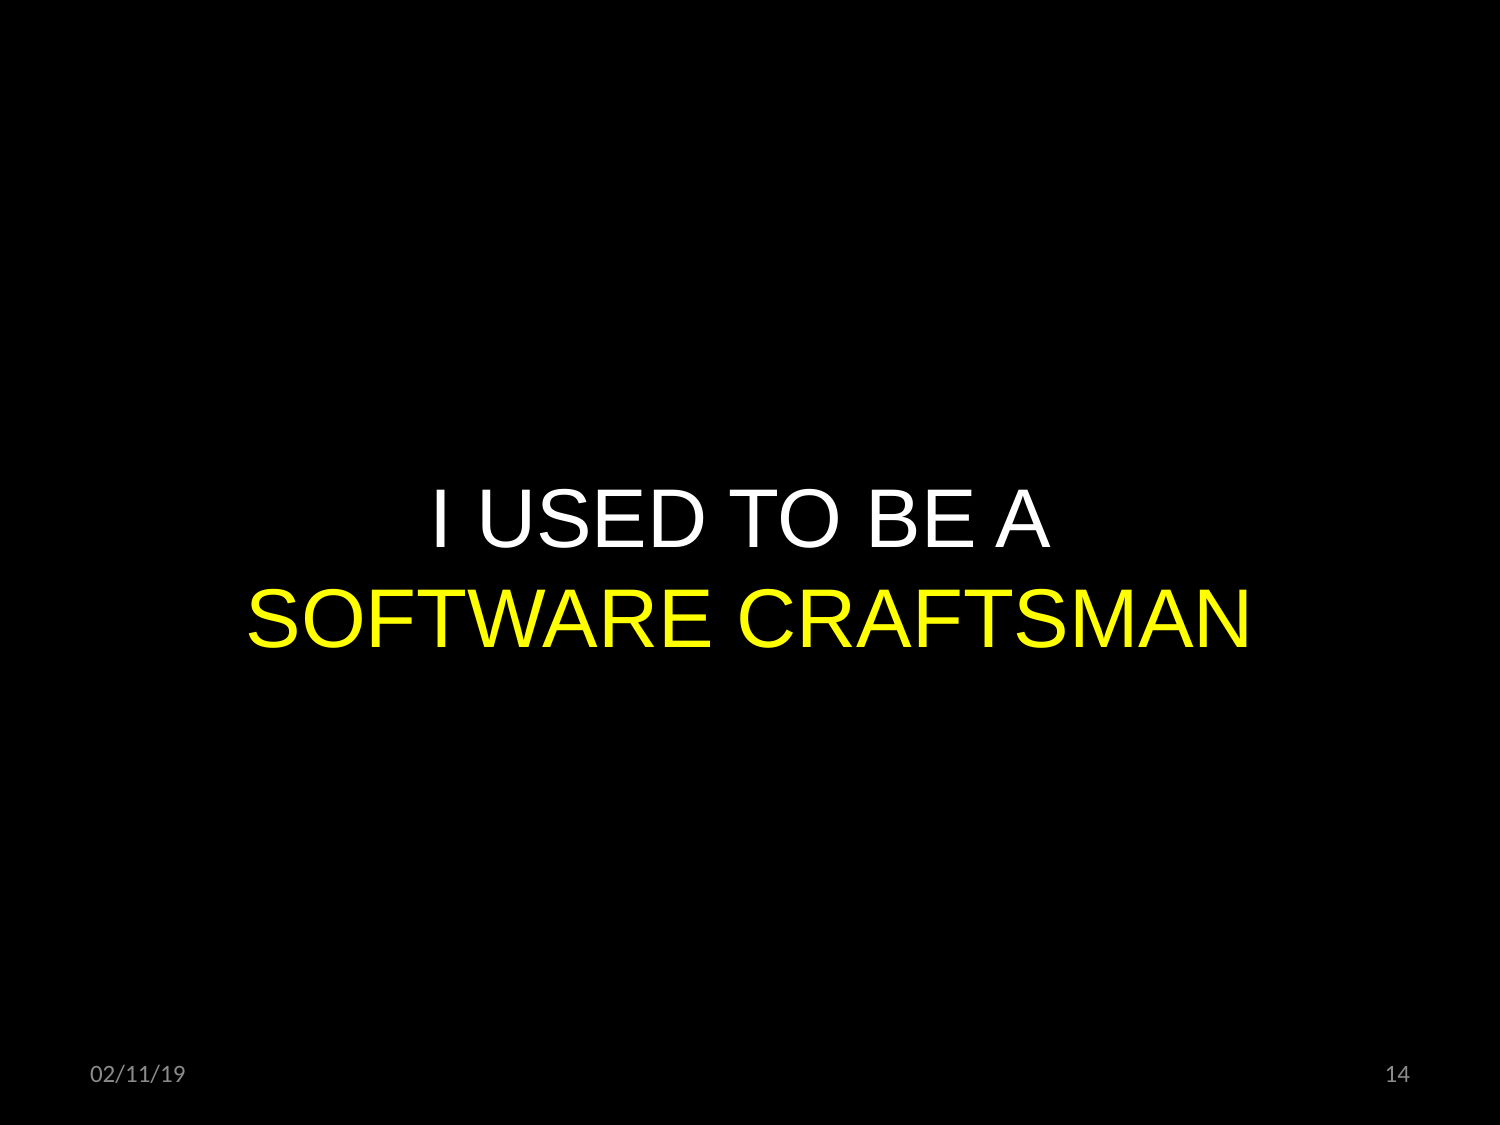

I USED TO BE A
SOFTWARE CRAFTSMAN
02/11/19
14